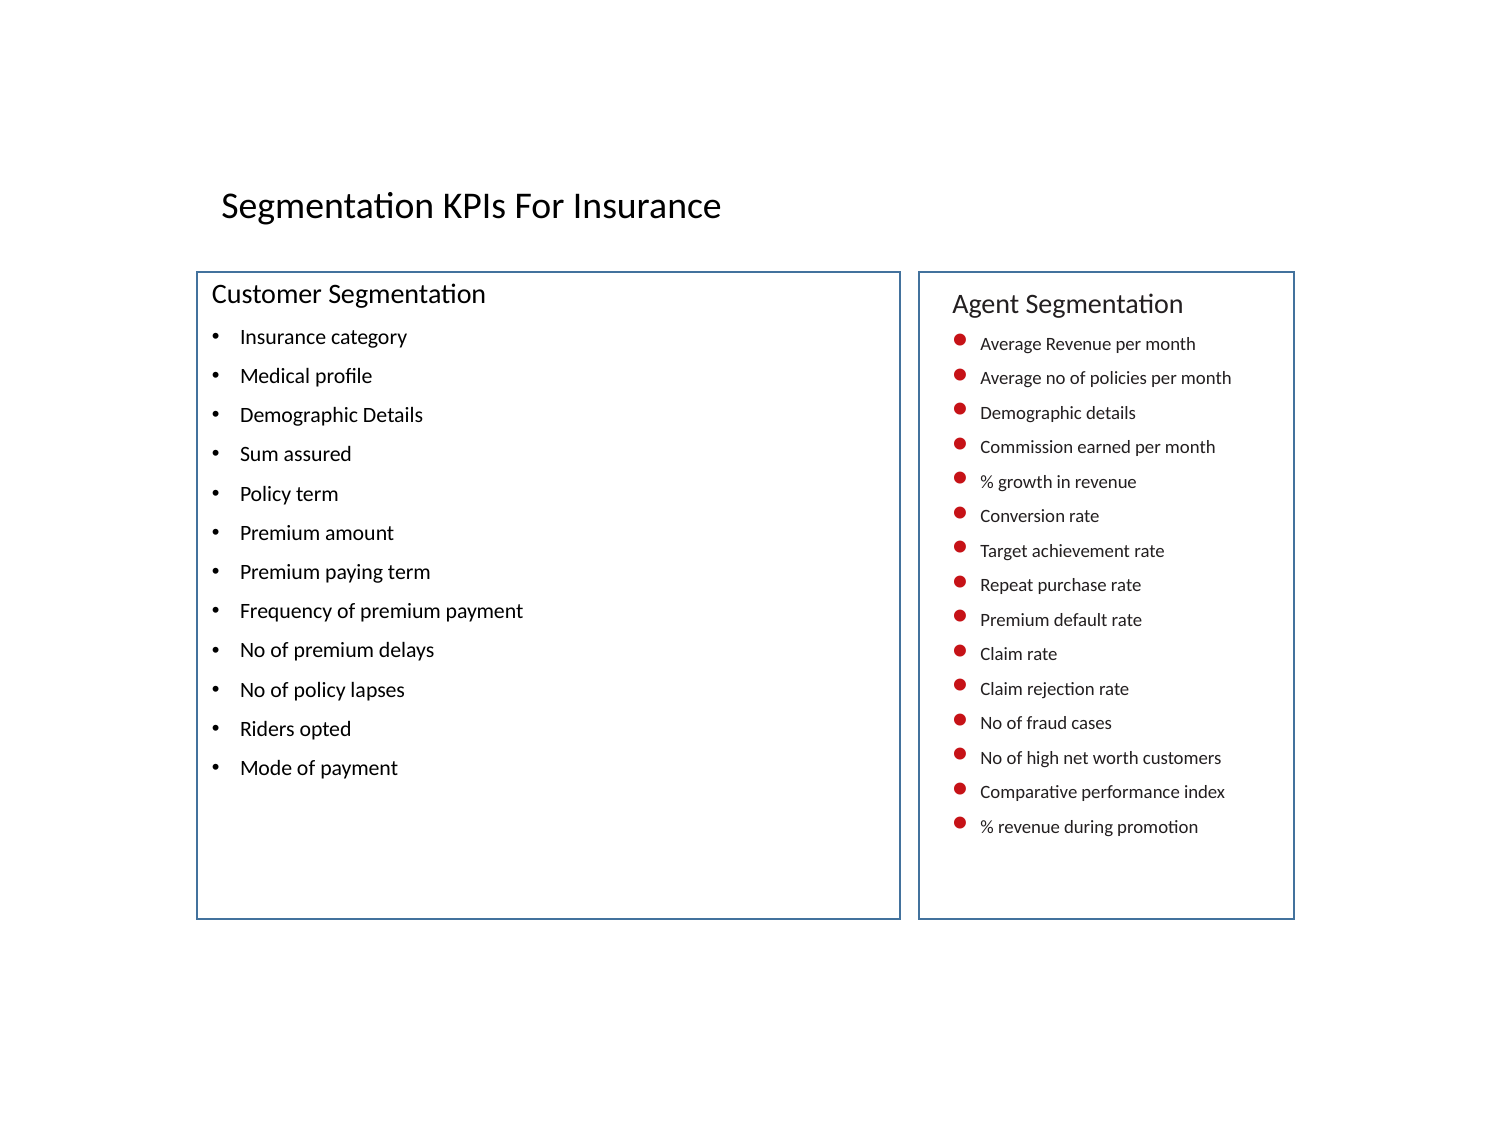

# Segmentation KPIs For Insurance
Customer Segmentation
Insurance category
Medical profile
Demographic Details
Sum assured
Policy term
Premium amount
Premium paying term
Frequency of premium payment
No of premium delays
No of policy lapses
Riders opted
Mode of payment

Agent Segmentation
Average Revenue per month
Average no of policies per month
Demographic details
Commission earned per month
% growth in revenue
Conversion rate
Target achievement rate
Repeat purchase rate
Premium default rate
Claim rate
Claim rejection rate
No of fraud cases
No of high net worth customers
Comparative performance index
% revenue during promotion